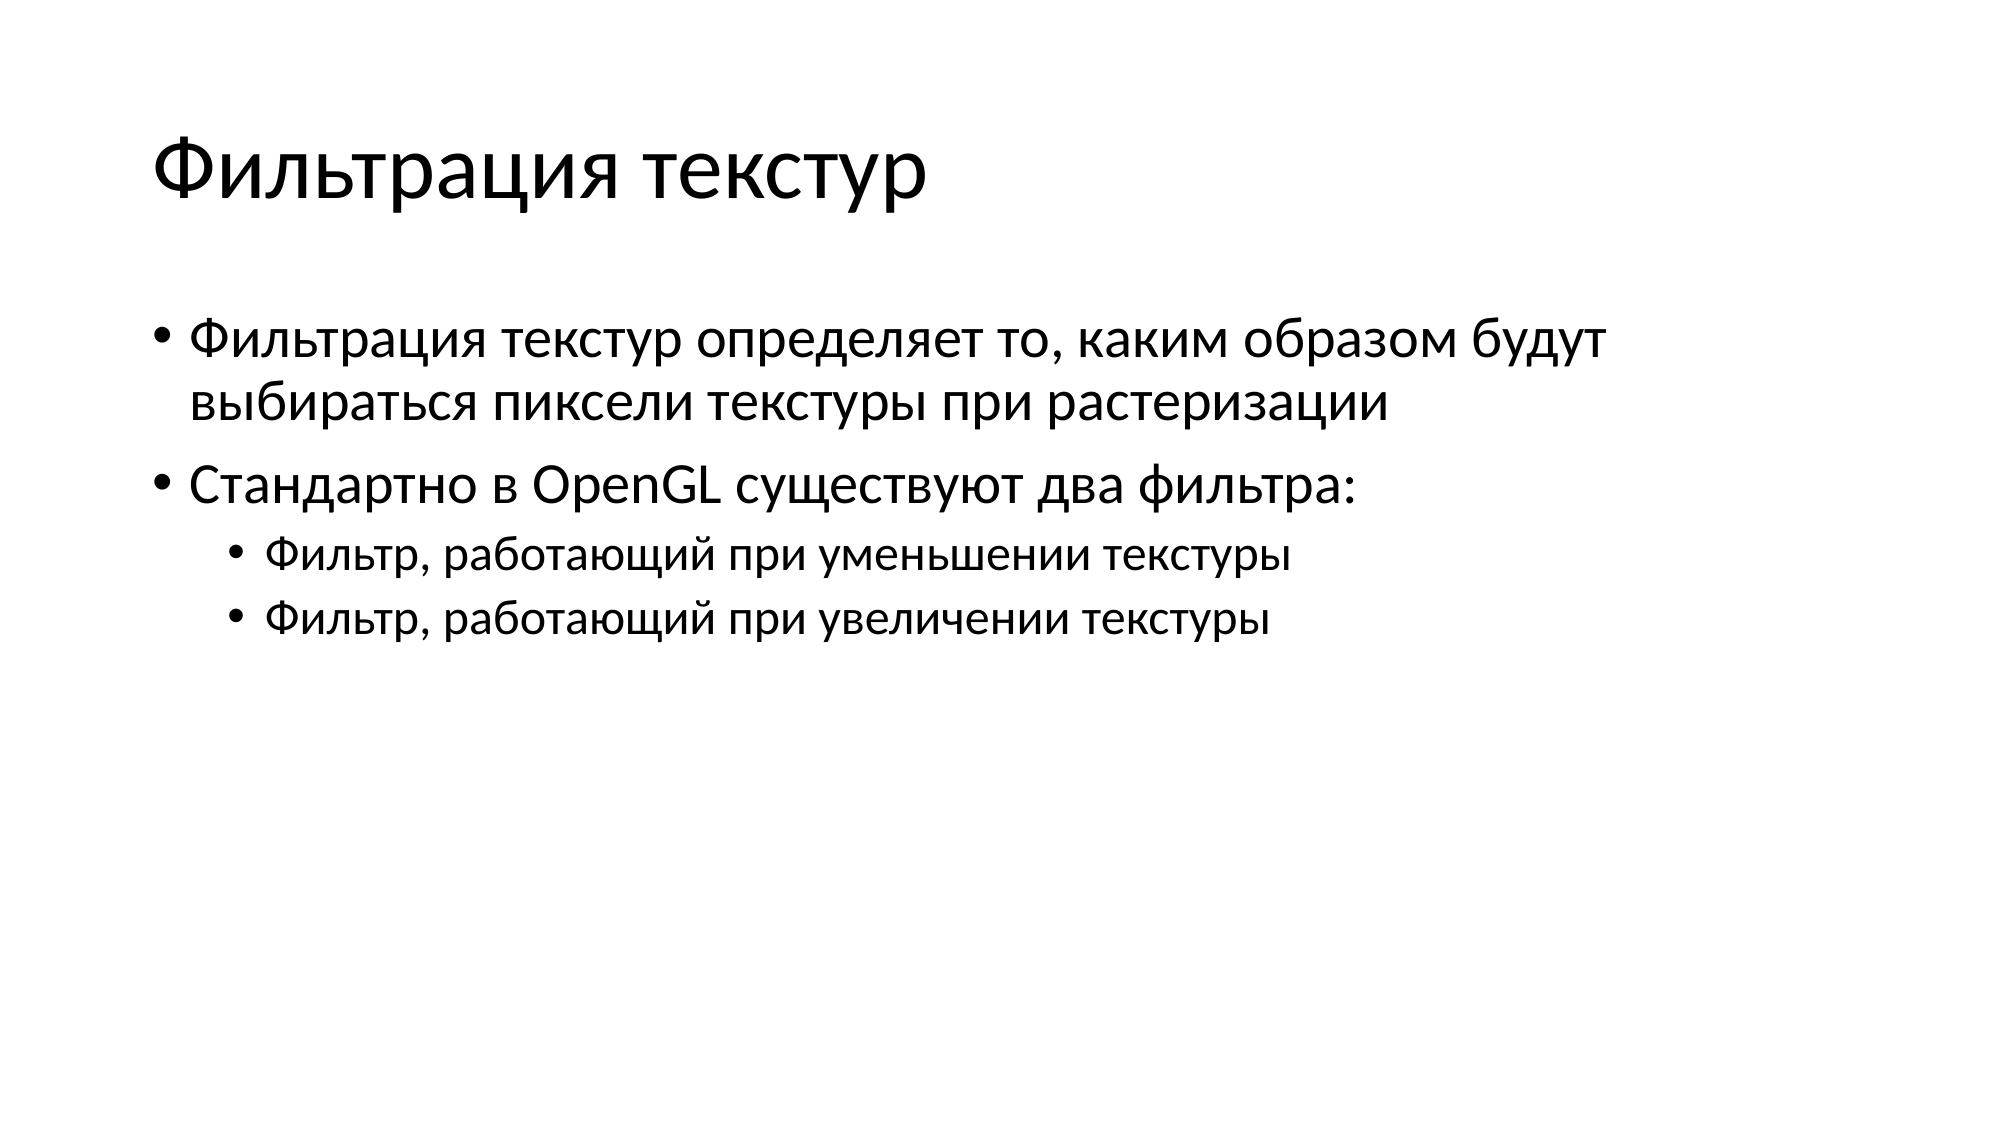

# Фильтрация текстур
Фильтрация текстур определяет то, каким образом будут выбираться пиксели текстуры при растеризации
Стандартно в OpenGL существуют два фильтра:
Фильтр, работающий при уменьшении текстуры
Фильтр, работающий при увеличении текстуры